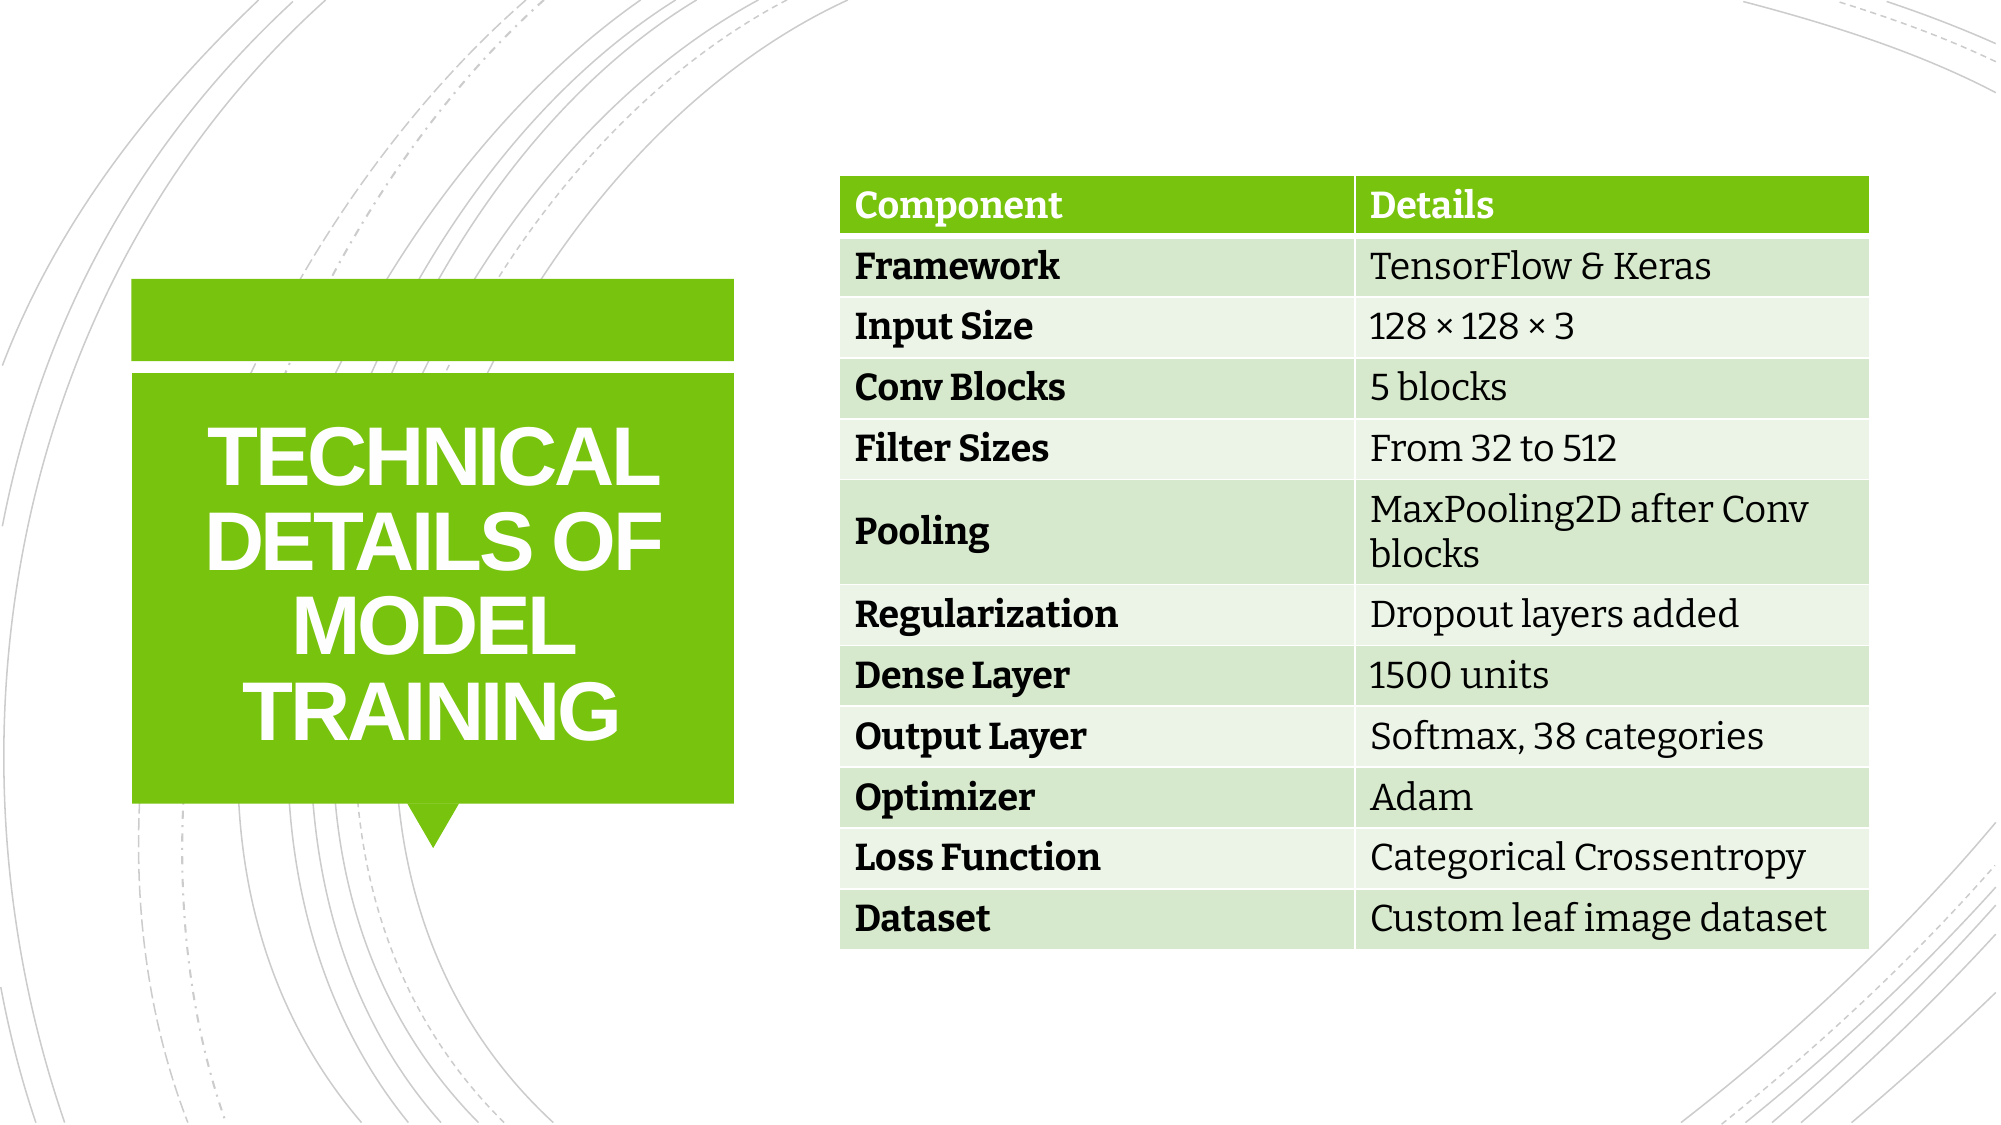

| Component | Details |
| --- | --- |
| Framework | TensorFlow & Keras |
| Input Size | 128 × 128 × 3 |
| Conv Blocks | 5 blocks |
| Filter Sizes | From 32 to 512 |
| Pooling | MaxPooling2D after Conv blocks |
| Regularization | Dropout layers added |
| Dense Layer | 1500 units |
| Output Layer | Softmax, 38 categories |
| Optimizer | Adam |
| Loss Function | Categorical Crossentropy |
| Dataset | Custom leaf image dataset |
# TECHNICAL DETAILS OF MODEL TRAINING